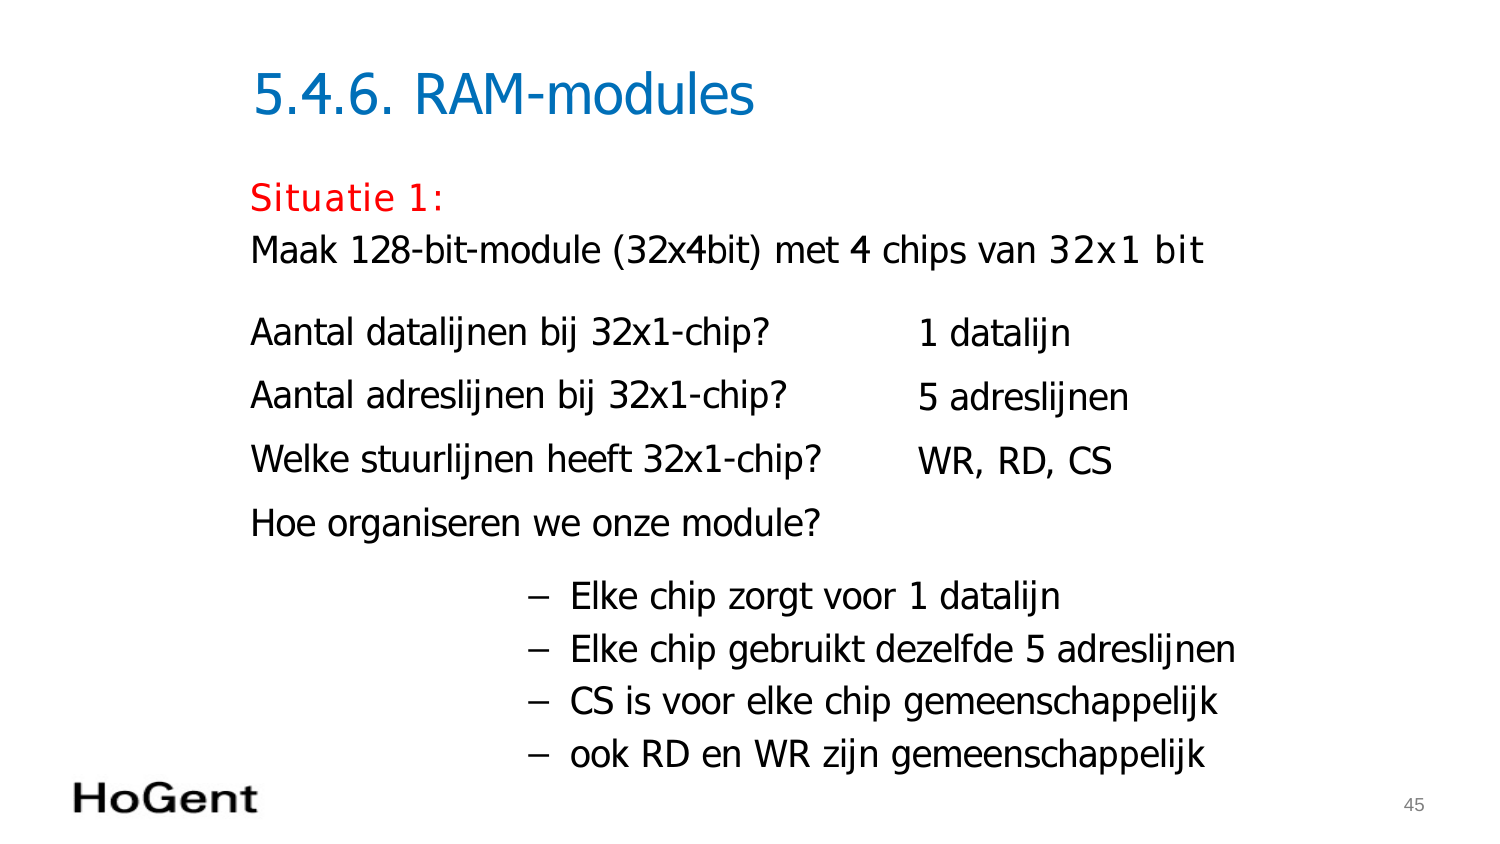

# 5.4.6. RAM-modules
Situatie 1:
Maak 128-bit-module (32x4bit) met 4 chips van 32x1 bit

Aantal datalijnen bij 32x1-chip?
Aantal adreslijnen bij 32x1-chip?
Welke stuurlijnen heeft 32x1-chip?
Hoe organiseren we onze module?
Elke chip zorgt voor 1 datalijn
Elke chip gebruikt dezelfde 5 adreslijnen
CS is voor elke chip gemeenschappelijk
ook RD en WR zijn gemeenschappelijk
1 datalijn
5 adreslijnen
WR, RD, CS
45